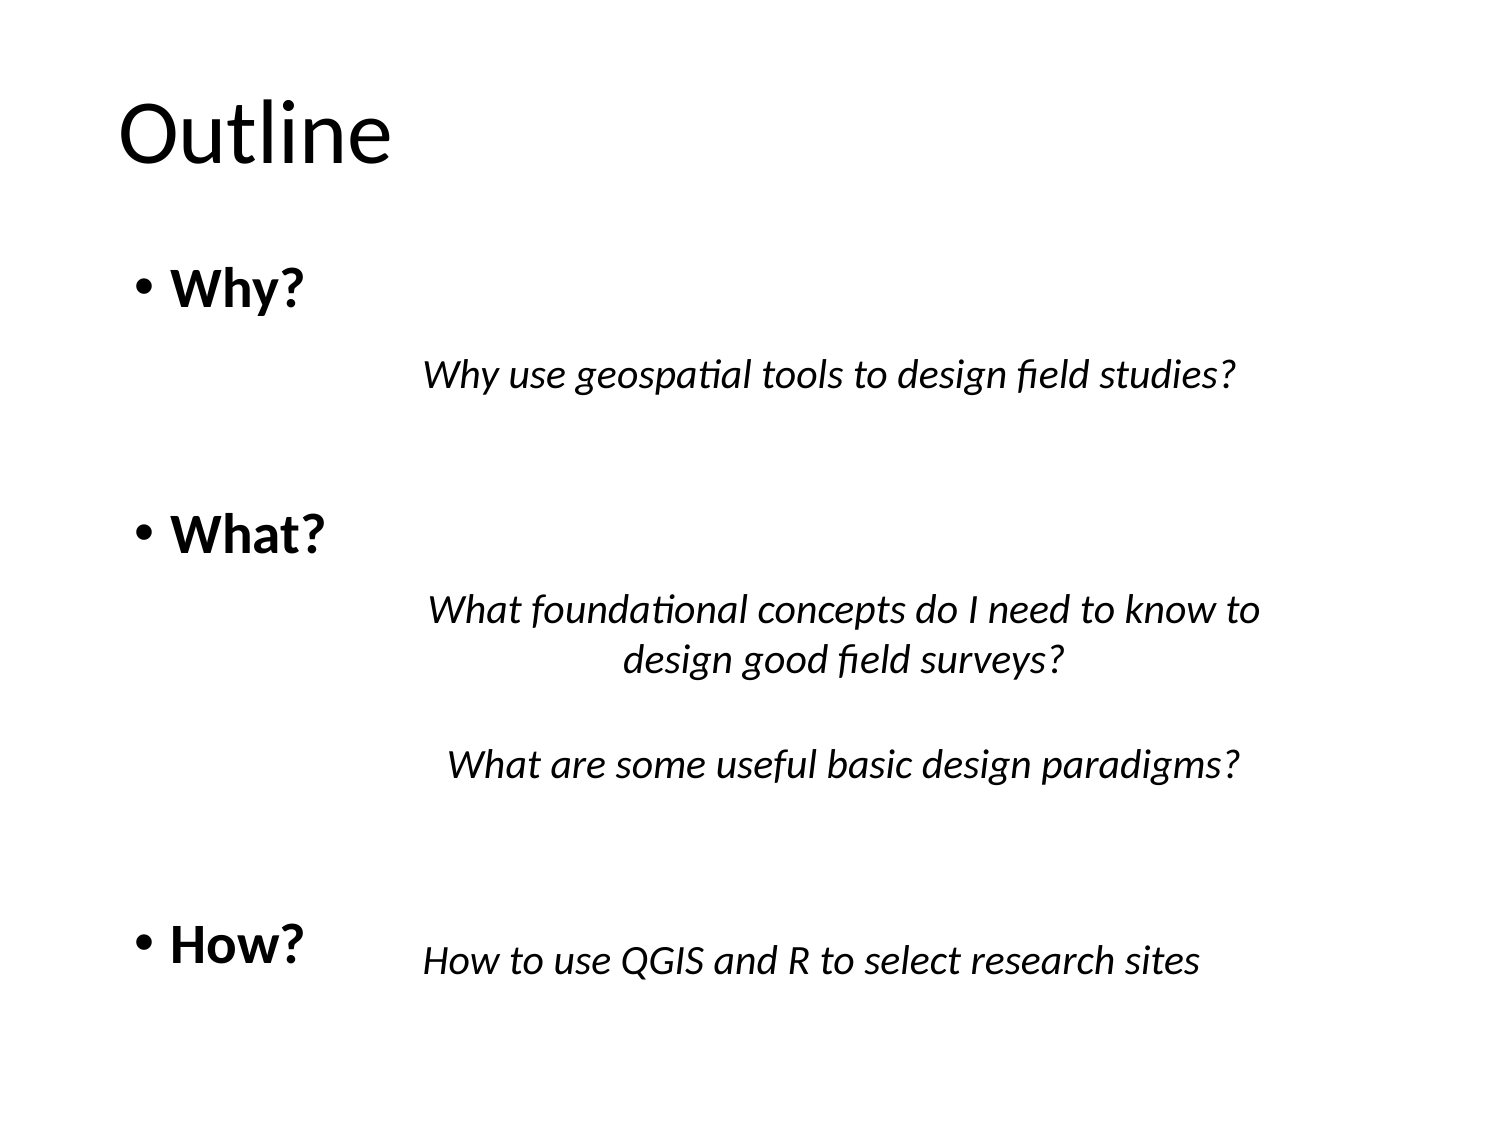

# Outline
Why?

What?

How?
Why use geospatial tools to design field studies?
What foundational concepts do I need to know to design good field surveys?
What are some useful basic design paradigms?
How to use QGIS and R to select research sites